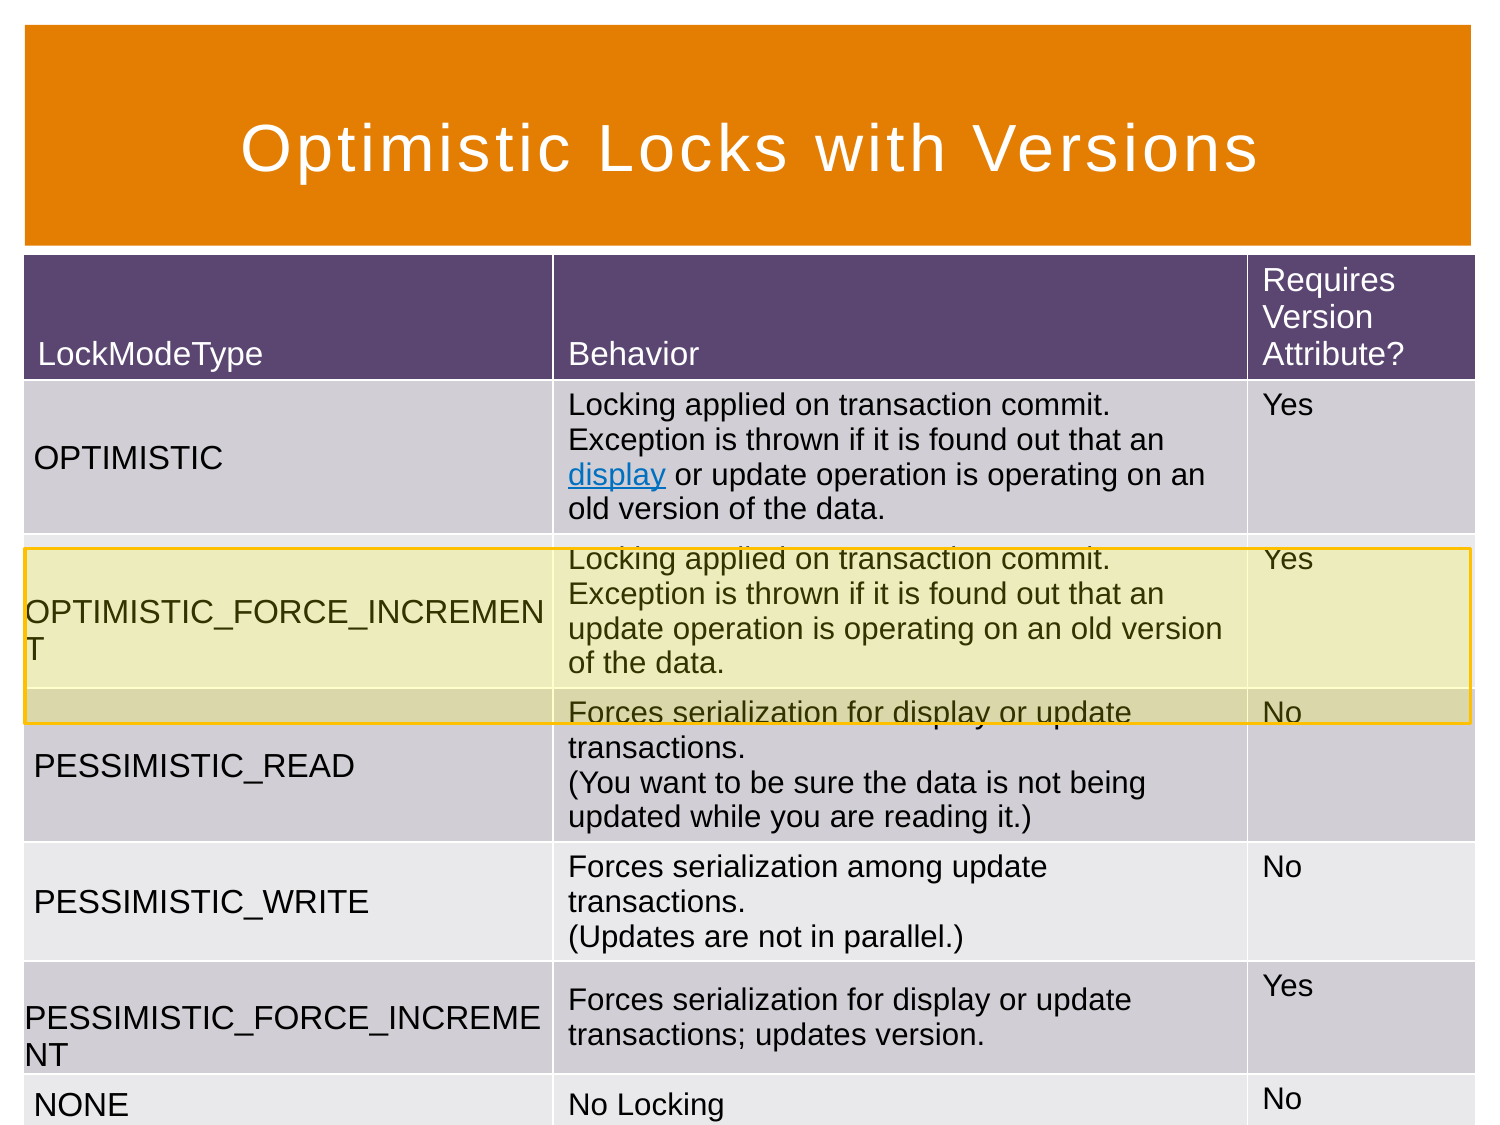

155
# Optimistic Locks with Versions
| LockModeType | Behavior | Requires Version Attribute? |
| --- | --- | --- |
| OPTIMISTIC | Locking applied on transaction commit. Exception is thrown if it is found out that an display or update operation is operating on an old version of the data. | Yes |
| OPTIMISTIC\_FORCE\_INCREMENT | Locking applied on transaction commit. Exception is thrown if it is found out that an update operation is operating on an old version of the data. | Yes |
| PESSIMISTIC\_READ | Forces serialization for display or update transactions. (You want to be sure the data is not being updated while you are reading it.) | No |
| PESSIMISTIC\_WRITE | Forces serialization among update transactions. (Updates are not in parallel.) | No |
| PESSIMISTIC\_FORCE\_INCREMENT | Forces serialization for display or update transactions; updates version. | Yes |
| NONE | No Locking | No |